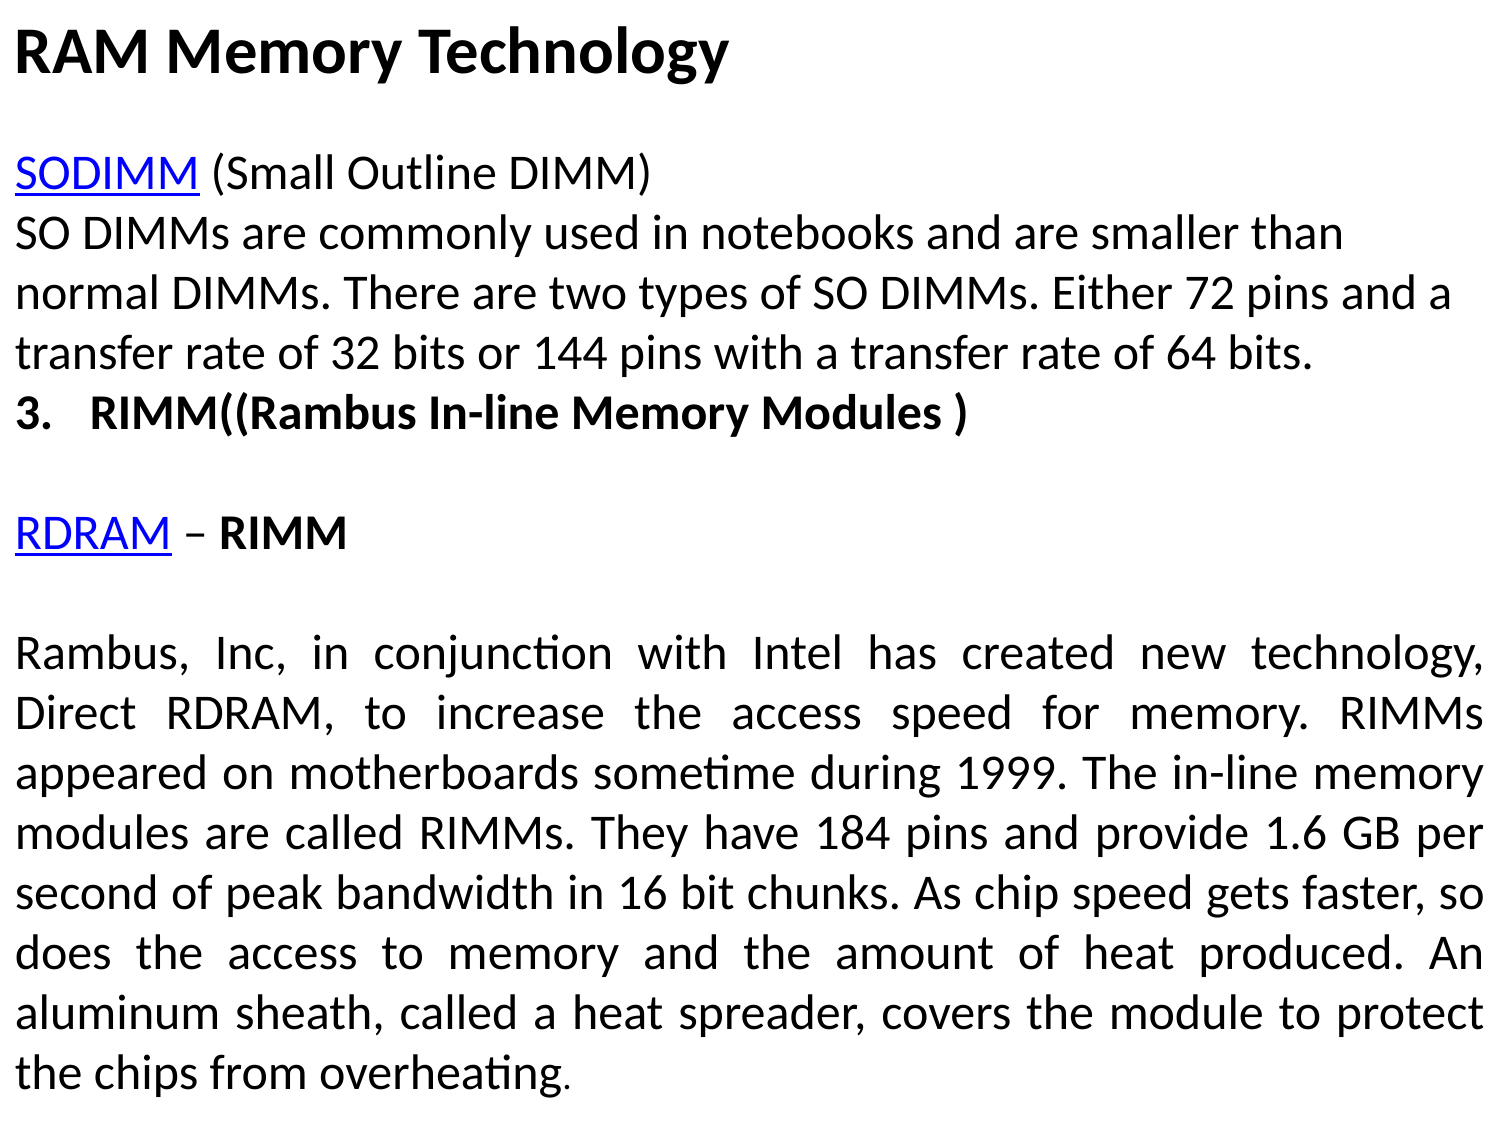

RAM Memory Technology
SODIMM (Small Outline DIMM)
SO DIMMs are commonly used in notebooks and are smaller than normal DIMMs. There are two types of SO DIMMs. Either 72 pins and a transfer rate of 32 bits or 144 pins with a transfer rate of 64 bits.
RIMM((Rambus In-line Memory Modules )

RDRAM – RIMM
Rambus, Inc, in conjunction with Intel has created new technology, Direct RDRAM, to increase the access speed for memory. RIMMs appeared on motherboards sometime during 1999. The in-line memory modules are called RIMMs. They have 184 pins and provide 1.6 GB per second of peak bandwidth in 16 bit chunks. As chip speed gets faster, so does the access to memory and the amount of heat produced. An aluminum sheath, called a heat spreader, covers the module to protect the chips from overheating.